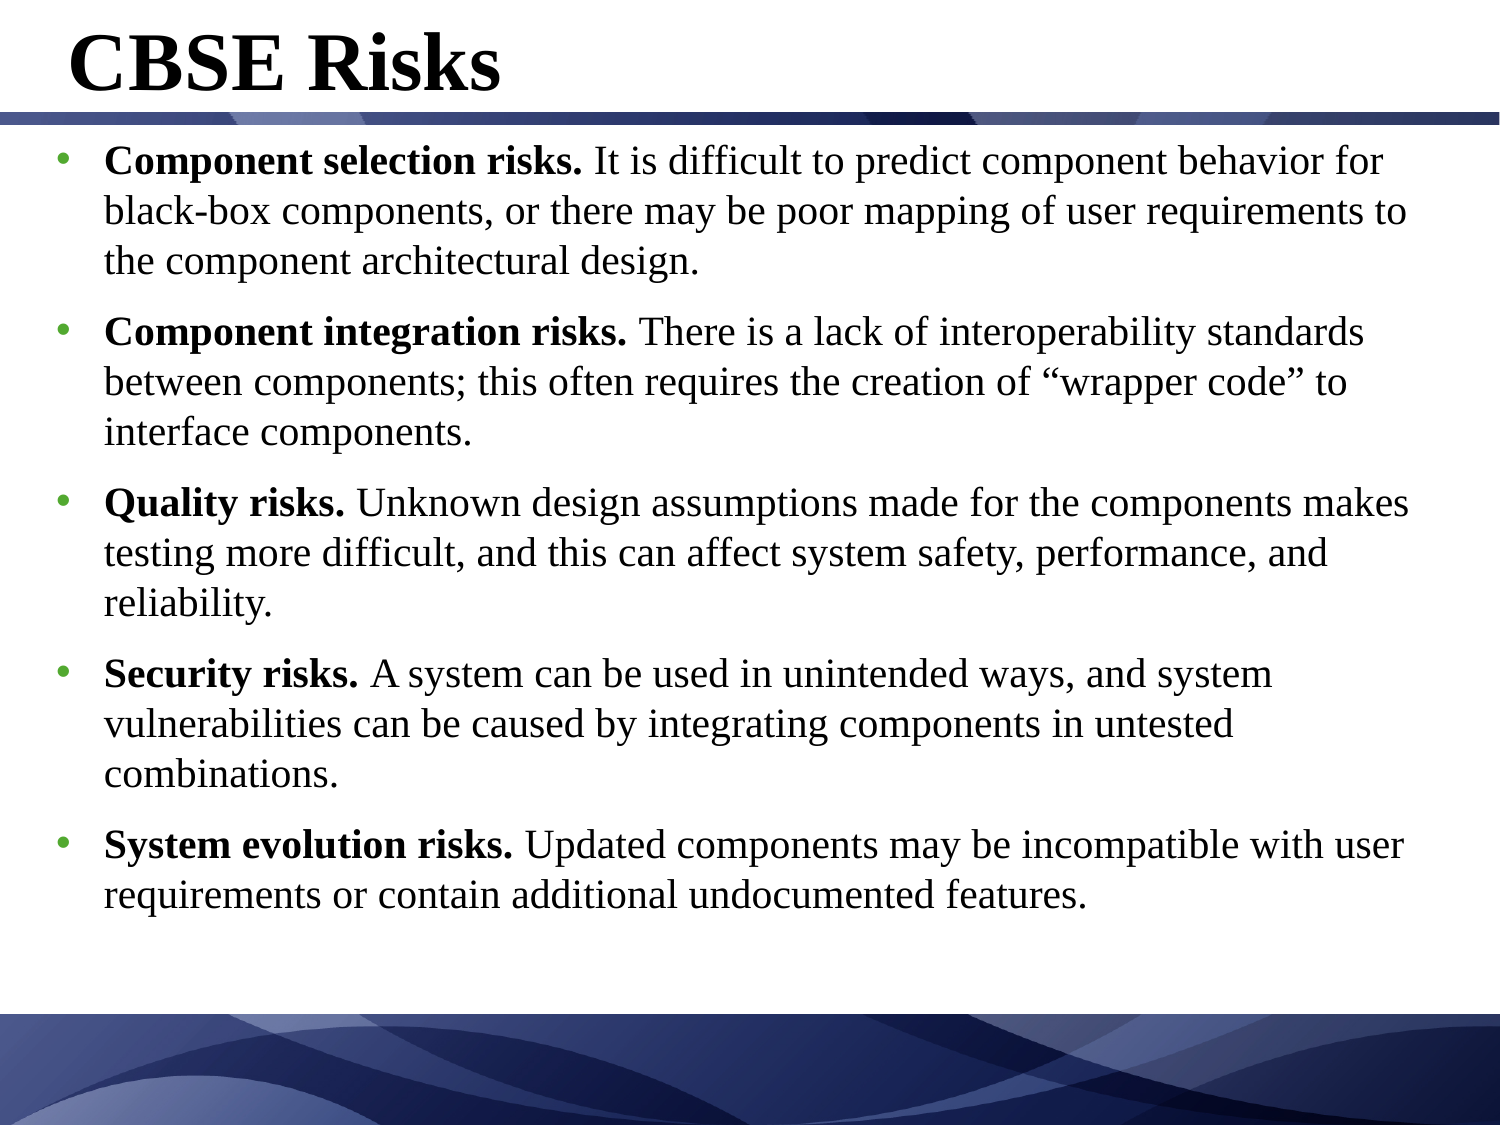

# C B S E Risks
Component selection risks. It is difficult to predict component behavior for black-box components, or there may be poor mapping of user requirements to the component architectural design.
Component integration risks. There is a lack of interoperability standards between components; this often requires the creation of “wrapper code” to interface components.
Quality risks. Unknown design assumptions made for the components makes testing more difficult, and this can affect system safety, performance, and reliability.
Security risks. A system can be used in unintended ways, and system vulnerabilities can be caused by integrating components in untested combinations.
System evolution risks. Updated components may be incompatible with user requirements or contain additional undocumented features.
225